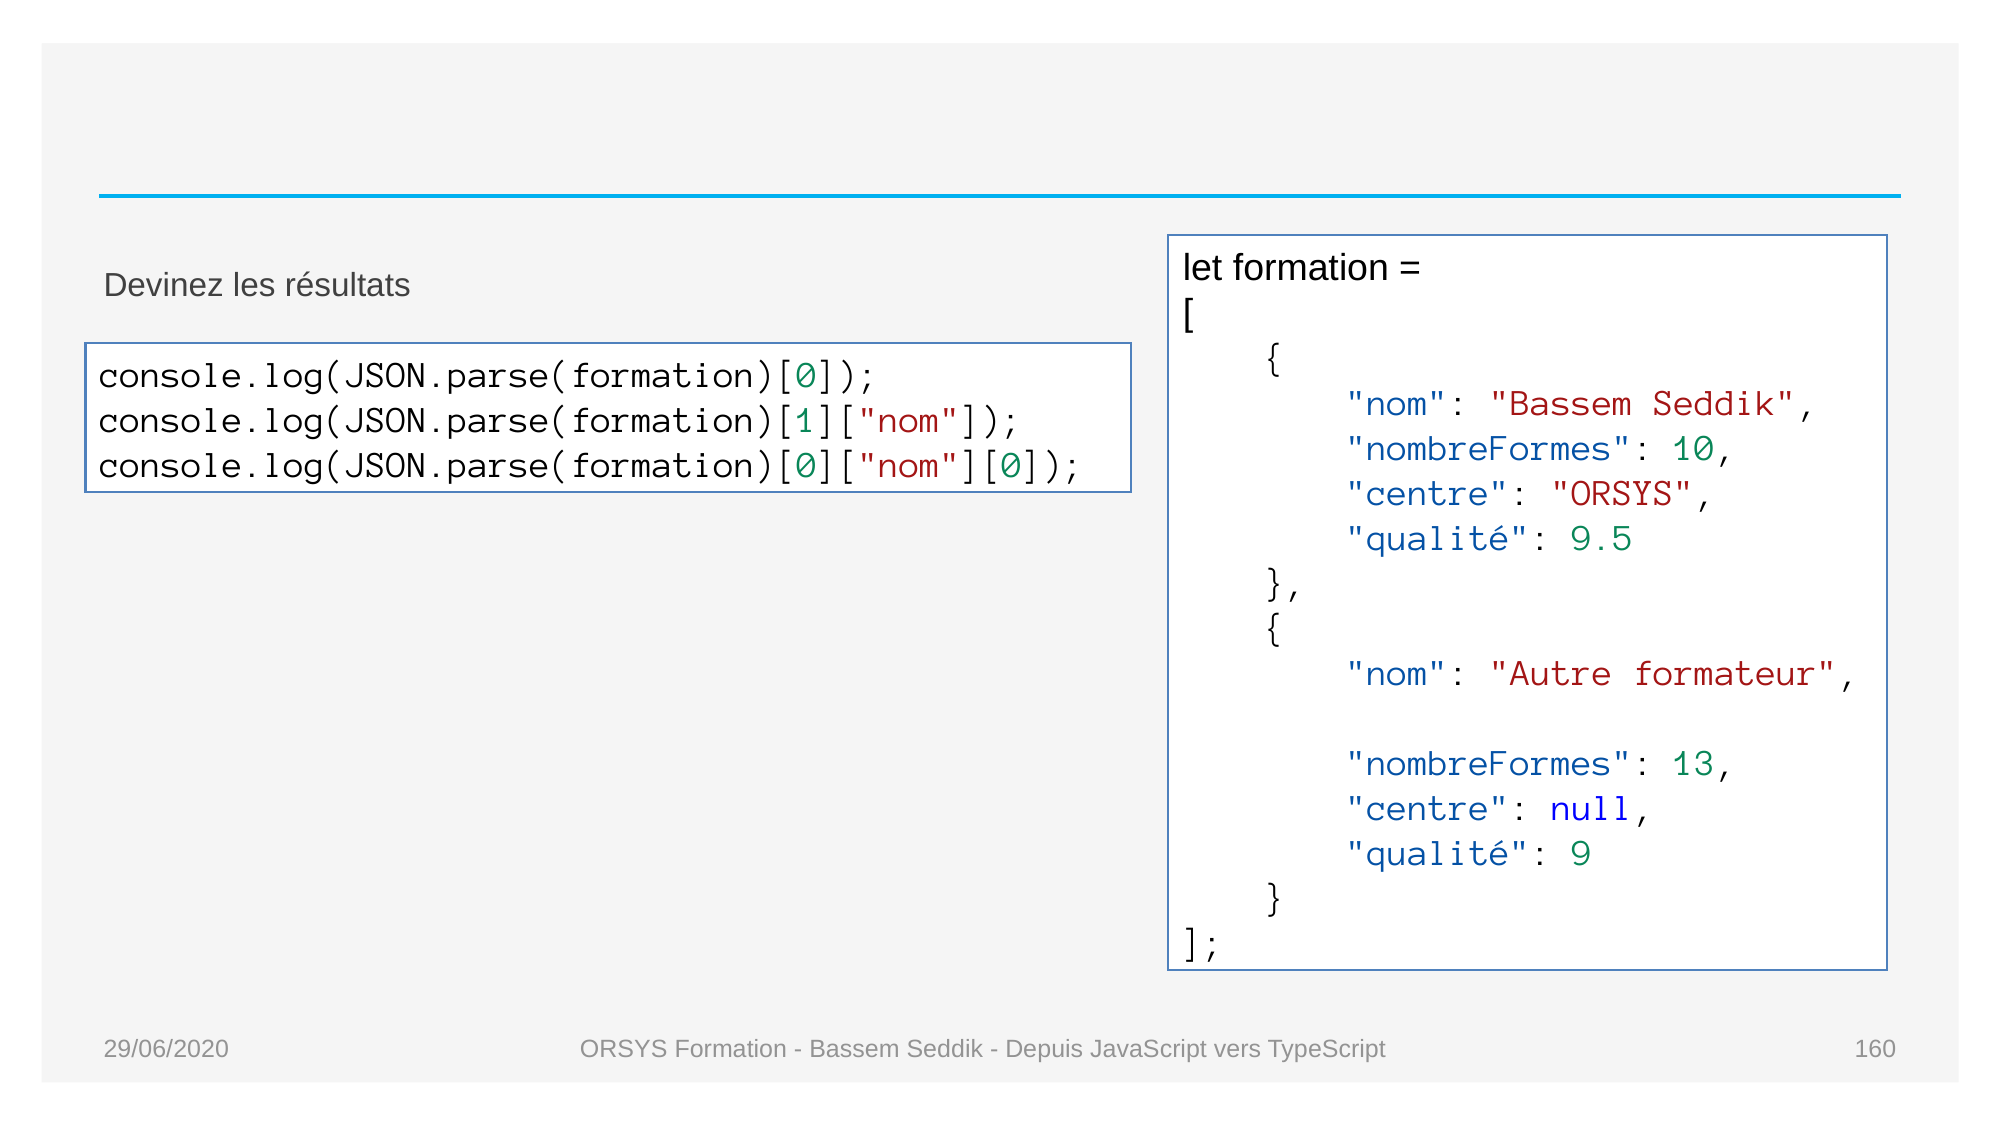

#
Devinez les résultats
let formation =
[
    {
        "nom": "Bassem Seddik",
        "nombreFormes": 10,
        "centre": "ORSYS",
        "qualité": 9.5
    },
    {
        "nom": "Autre formateur",
        "nombreFormes": 13,
        "centre": null,
        "qualité": 9
    }
];
console.log(JSON.parse(formation)[0]);
console.log(JSON.parse(formation)[1]["nom"]);
console.log(JSON.parse(formation)[0]["nom"][0]);
29/06/2020
ORSYS Formation - Bassem Seddik - Depuis JavaScript vers TypeScript
160